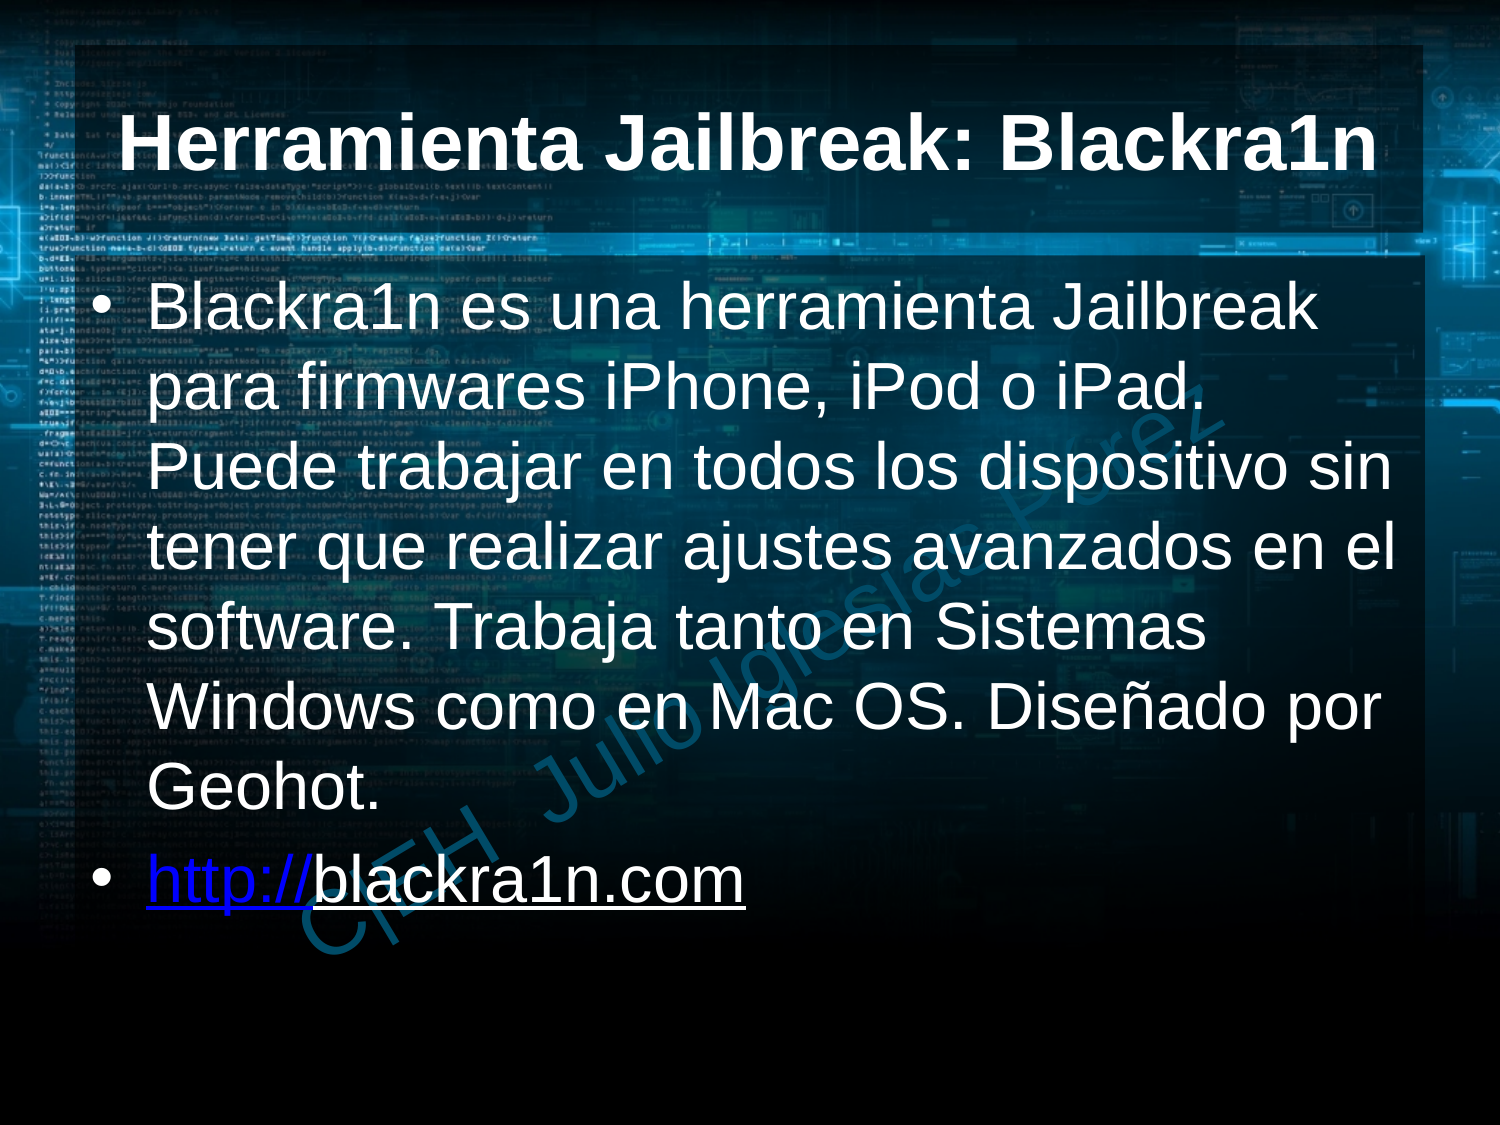

# Herramienta Jailbreak: Blackra1n
Blackra1n es una herramienta Jailbreak para firmwares iPhone, iPod o iPad. Puede trabajar en todos los dispositivo sin tener que realizar ajustes avanzados en el software. Trabaja tanto en Sistemas Windows como en Mac OS. Diseñado por Geohot.
http://blackra1n.com
C|EH  Julio Iglesias Pérez